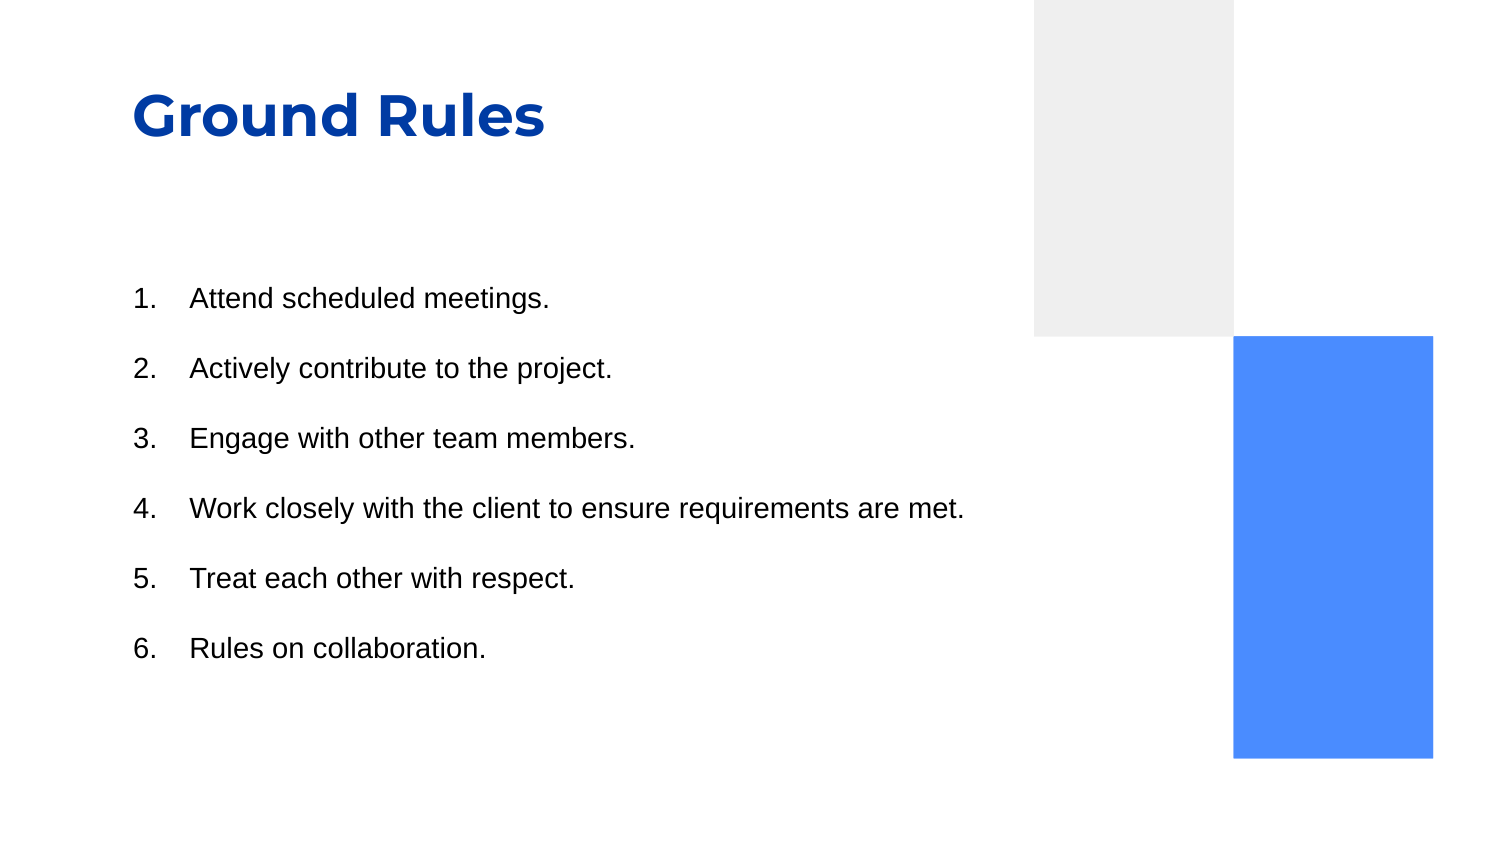

# Ground Rules
Attend scheduled meetings.

Actively contribute to the project.

Engage with other team members.

Work closely with the client to ensure requirements are met.

Treat each other with respect.

Rules on collaboration.